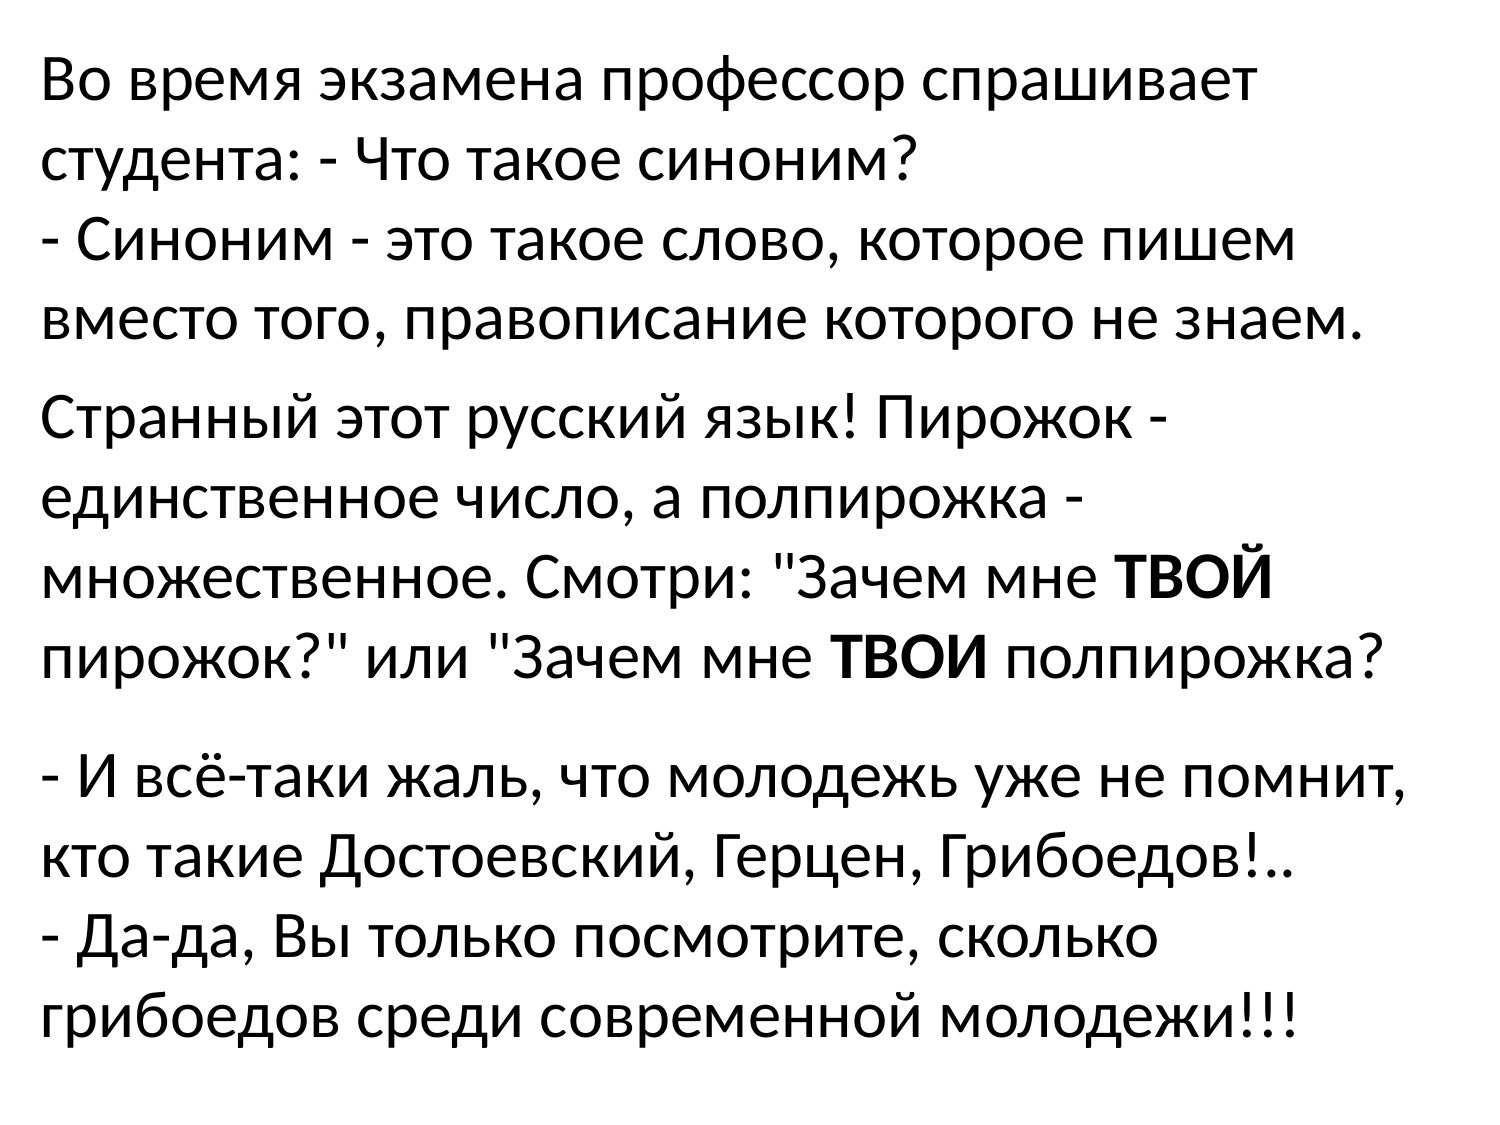

Во время экзамена профессор спрашивает студента: - Что такое синоним?
- Синоним - это такое слово, которое пишем вместо того, правописание которого не знаем.
Странный этот русский язык! Пирожок - единственное число, а полпирожка - множественное. Смотри: "Зачем мне ТВОЙ пирожок?" или "Зачем мне ТВОИ полпирожка?
- И всё-таки жаль, что молодежь уже не помнит, кто такие Достоевский, Герцен, Грибоедов!..
- Да-да, Вы только посмотрите, сколько грибоедов среди современной молодежи!!!